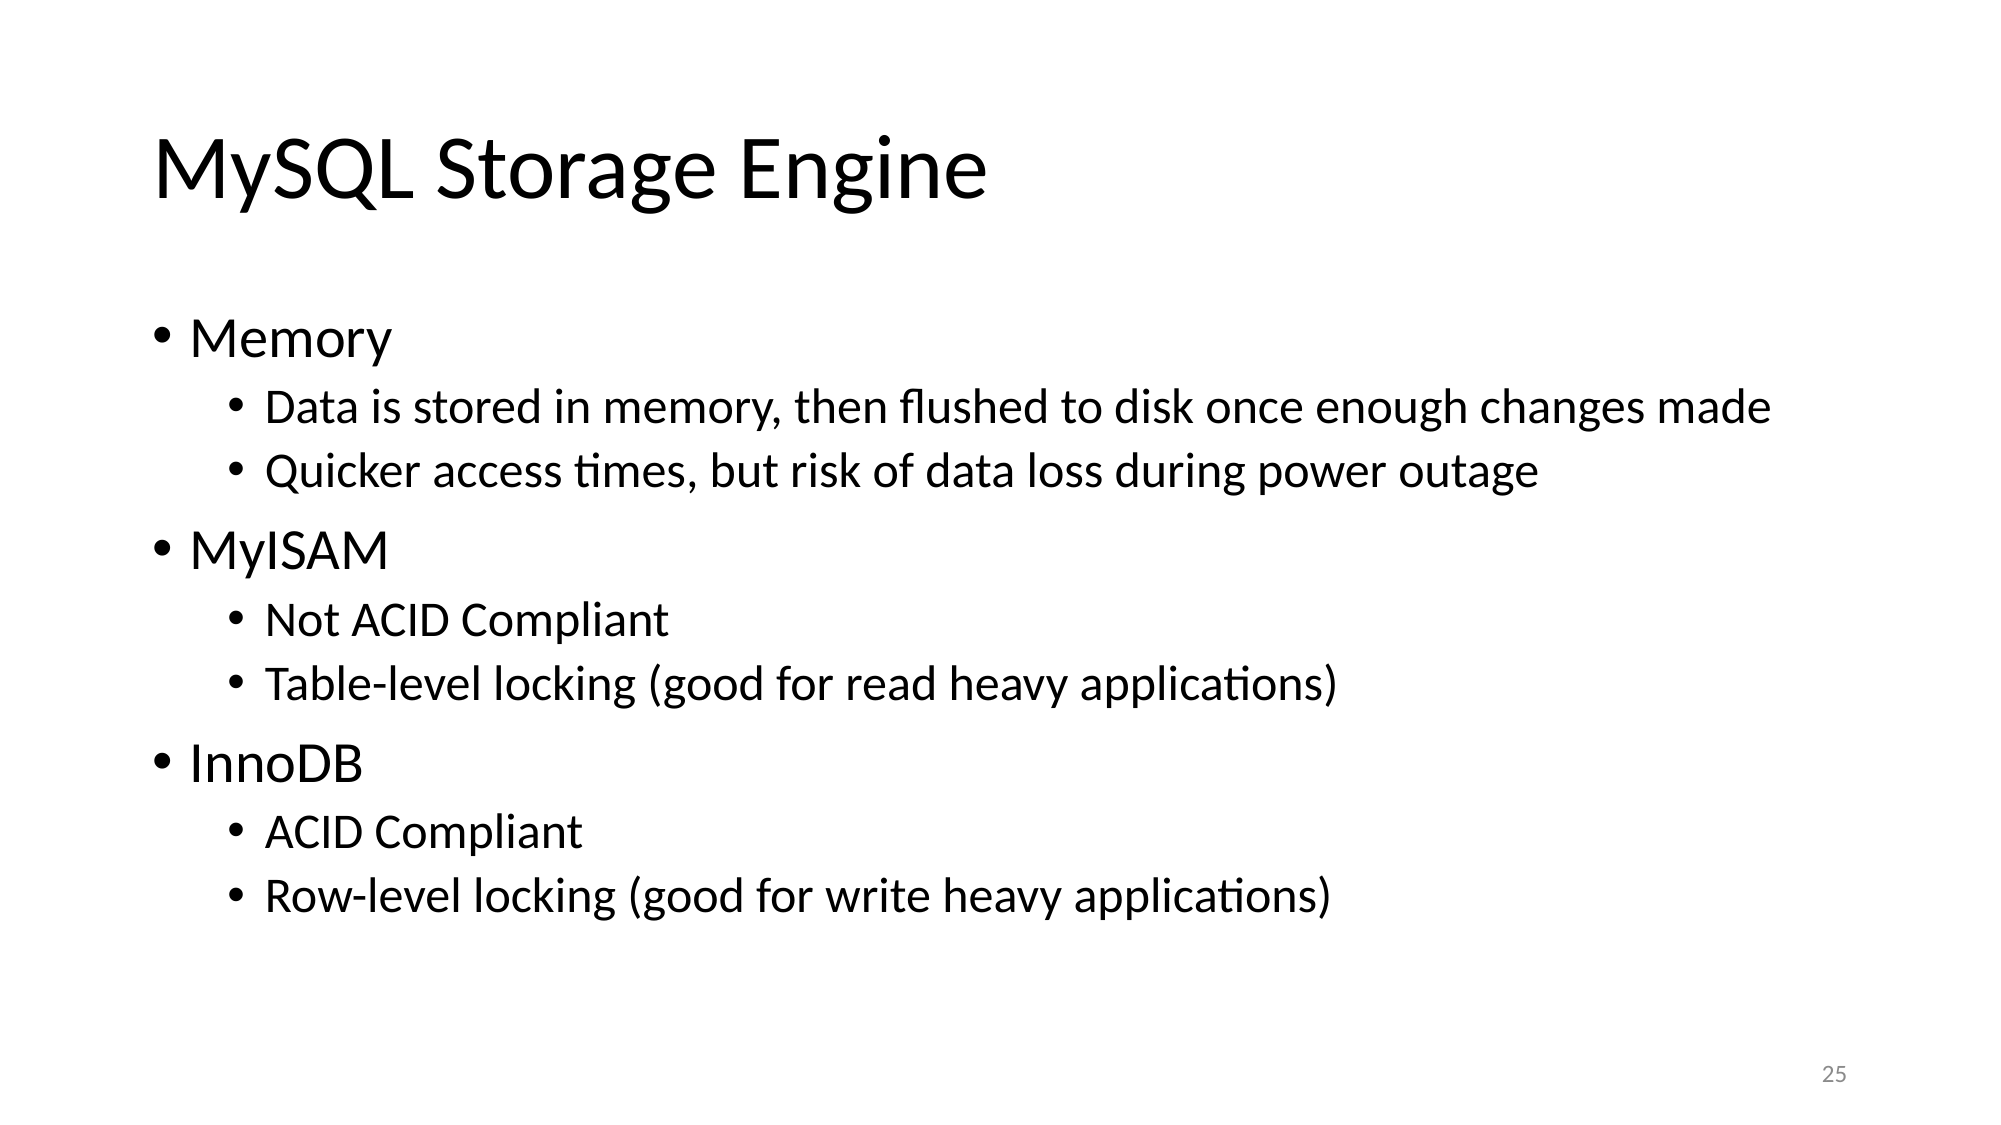

# MySQL Storage Engine
Memory
Data is stored in memory, then flushed to disk once enough changes made
Quicker access times, but risk of data loss during power outage
MyISAM
Not ACID Compliant
Table-level locking (good for read heavy applications)
InnoDB
ACID Compliant
Row-level locking (good for write heavy applications)
25